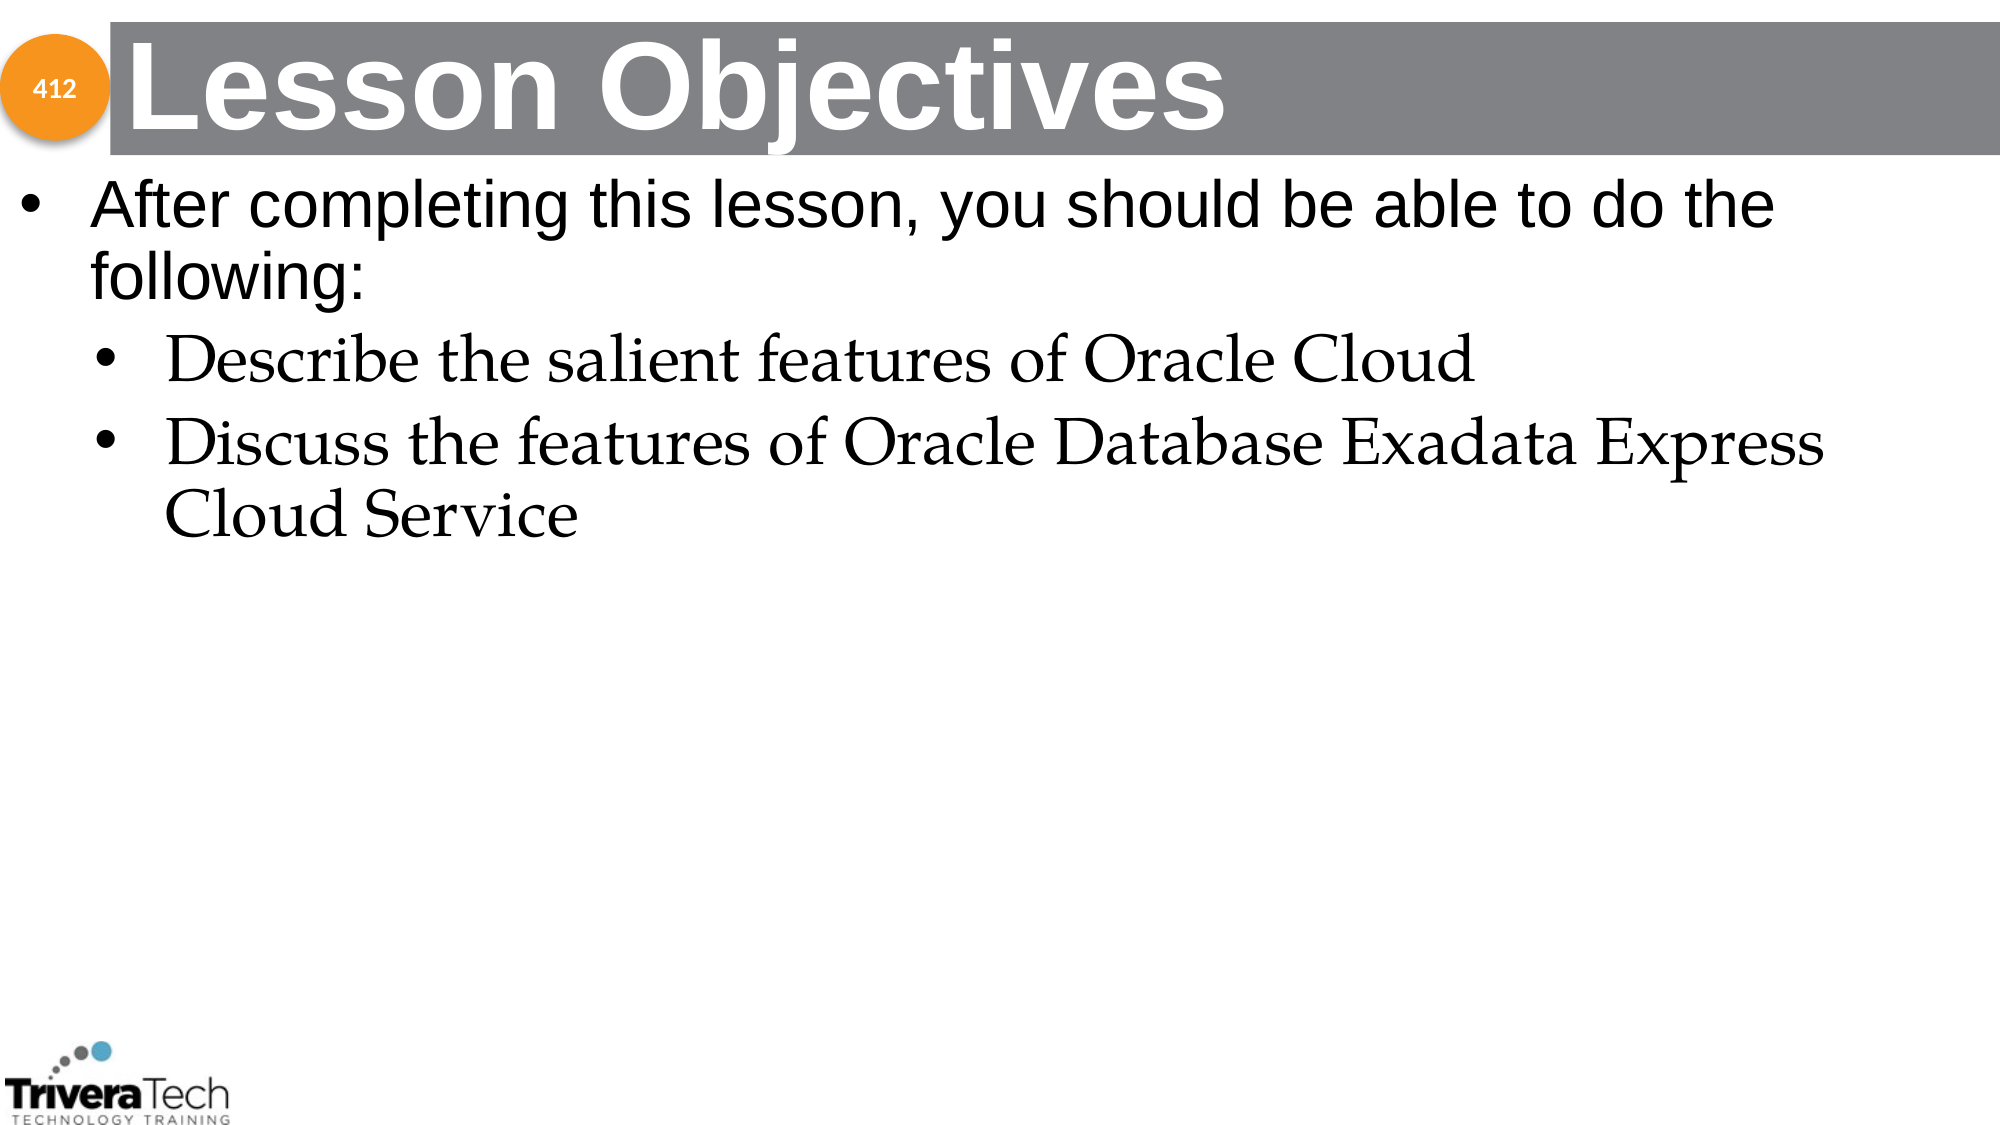

# Lesson Objectives
412
After completing this lesson, you should be able to do the following:
Describe the salient features of Oracle Cloud
Discuss the features of Oracle Database Exadata Express Cloud Service